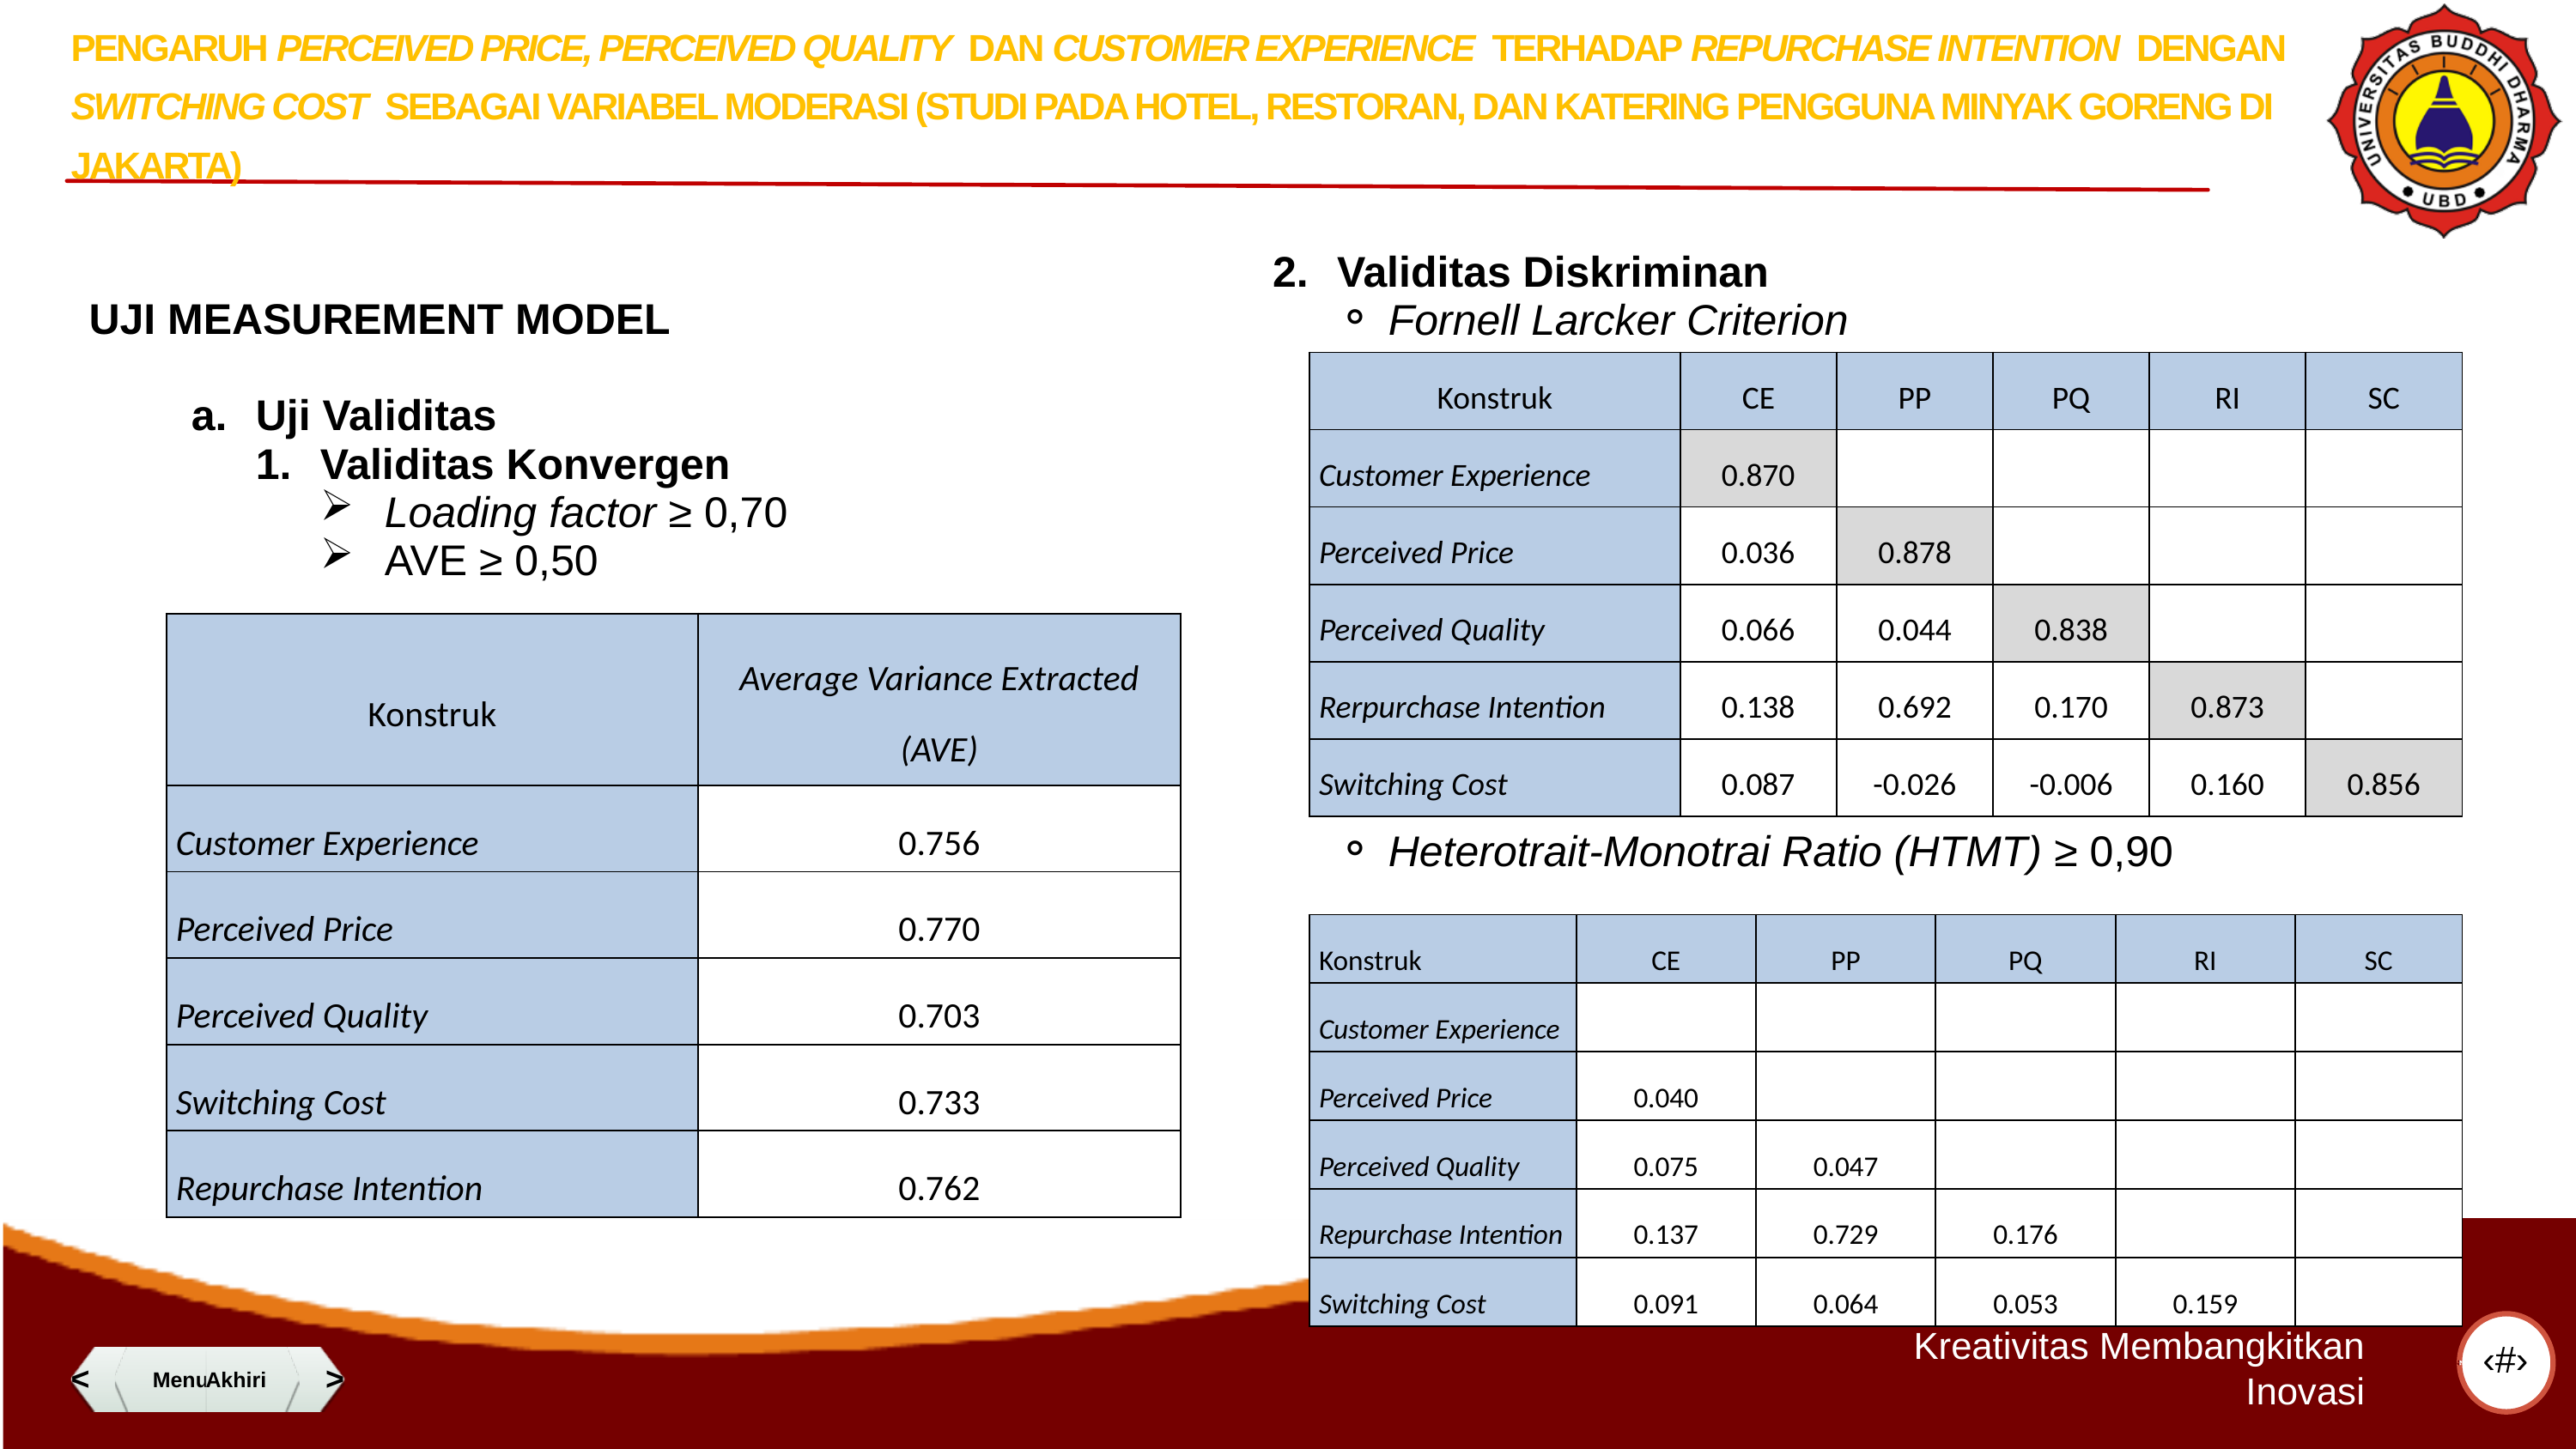

PENGARUH PERCEIVED PRICE, PERCEIVED QUALITY  DAN CUSTOMER EXPERIENCE  TERHADAP REPURCHASE INTENTION  DENGAN SWITCHING COST  SEBAGAI VARIABEL MODERASI (STUDI PADA HOTEL, RESTORAN, DAN KATERING PENGGUNA MINYAK GORENG DI JAKARTA)

Validitas Diskriminan
Fornell Larcker Criterion

Heterotrait-Monotrai Ratio (HTMT) ≥ 0,90
UJI MEASUREMENT MODEL

Uji Validitas
Validitas Konvergen
Loading factor ≥ 0,70
AVE ≥ 0,50
| Konstruk | CE | PP | PQ | RI | SC |
| --- | --- | --- | --- | --- | --- |
| Customer Experience | 0.870 |  |  |  |  |
| Perceived Price | 0.036 | 0.878 |  |  |  |
| Perceived Quality | 0.066 | 0.044 | 0.838 |  |  |
| Rerpurchase Intention | 0.138 | 0.692 | 0.170 | 0.873 |  |
| Switching Cost | 0.087 | -0.026 | -0.006 | 0.160 | 0.856 |
| Konstruk | Average Variance Extracted (AVE) |
| --- | --- |
| Customer Experience | 0.756 |
| Perceived Price | 0.770 |
| Perceived Quality | 0.703 |
| Switching Cost | 0.733 |
| Repurchase Intention | 0.762 |
| Konstruk | CE | PP | PQ | RI | SC |
| --- | --- | --- | --- | --- | --- |
| Customer Experience |  |  |  |  |  |
| Perceived Price | 0.040 |  |  |  |  |
| Perceived Quality | 0.075 | 0.047 |  |  |  |
| Repurchase Intention | 0.137 | 0.729 | 0.176 |  |  |
| Switching Cost | 0.091 | 0.064 | 0.053 | 0.159 |  |

‹#›

Kreativitas Membangkitkan Inovasi

<

@adt_lotus

Menu

Akhiri

>